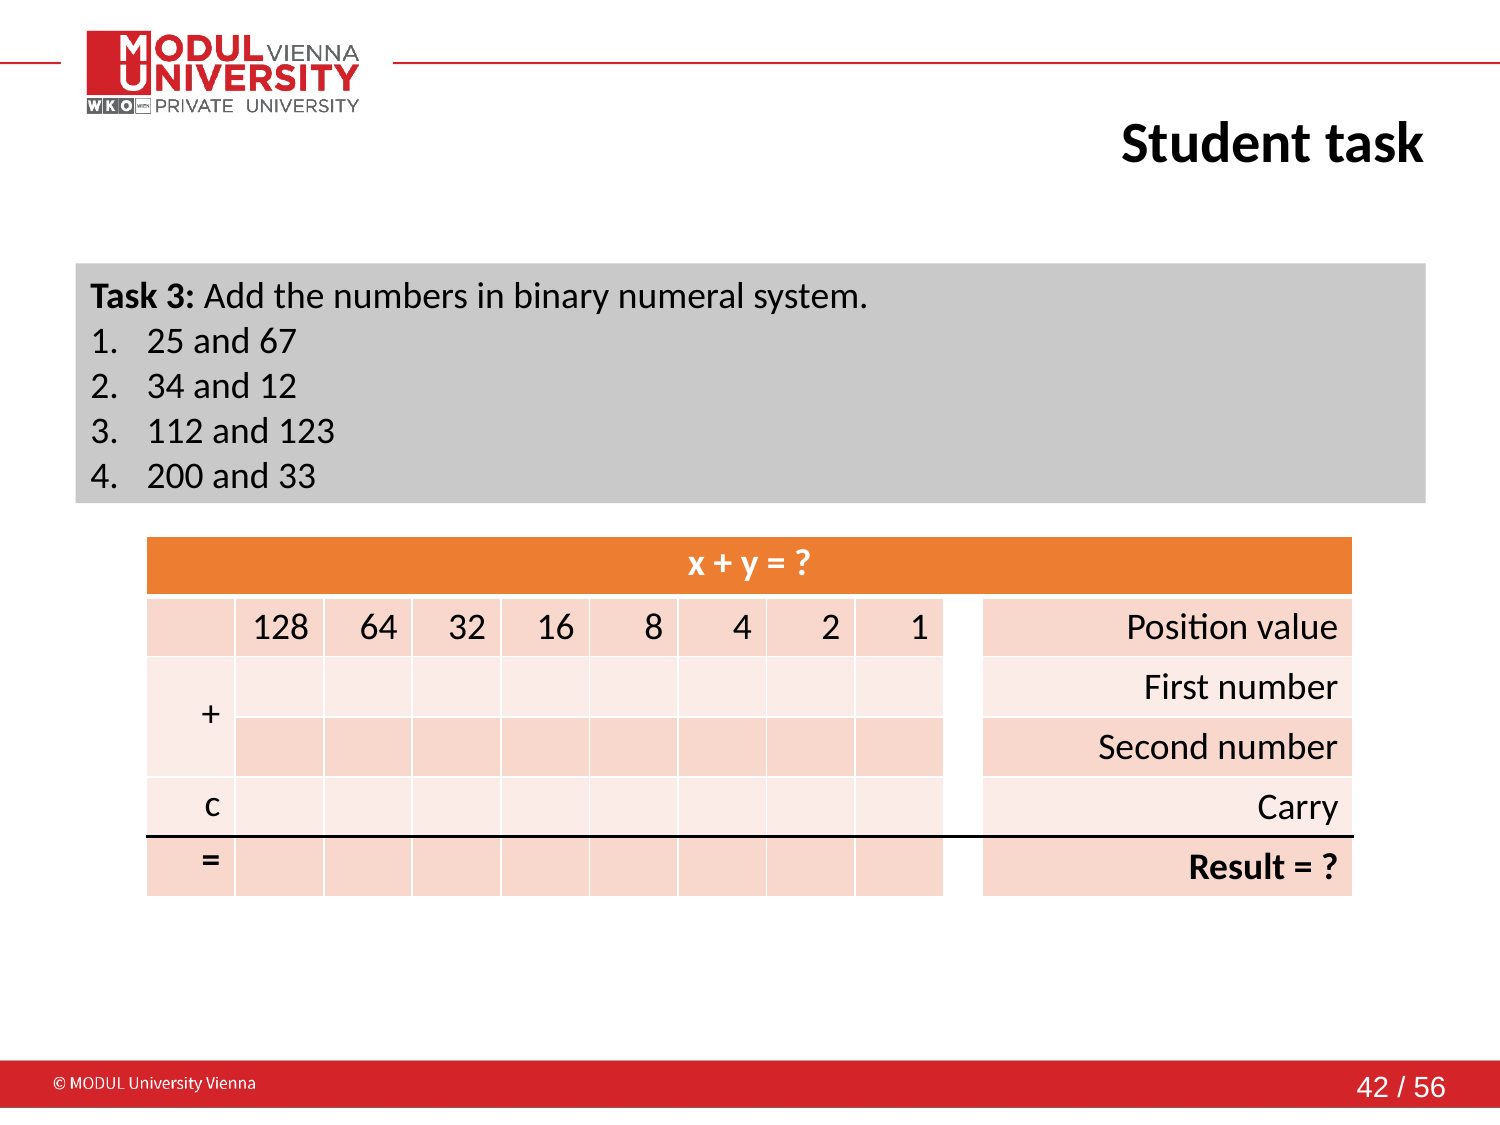

# Student task
Task 3: Add the numbers in binary numeral system.
25 and 67
34 and 12
112 and 123
200 and 33
| x + y = ? |  |  |  |  |  |  |  |  |  |  |
| --- | --- | --- | --- | --- | --- | --- | --- | --- | --- | --- |
|  | 128 | 64 | 32 | 16 | 8 | 4 | 2 | 1 |  | Position value |
| + |  |  |  |  |  |  |  |  |  | First number |
|  |  |  |  |  |  |  |  |  |  | Second number |
| c |  |  |  |  |  |  |  |  |  | Carry |
| = |  |  |  |  |  |  |  |  |  | Result = ? |